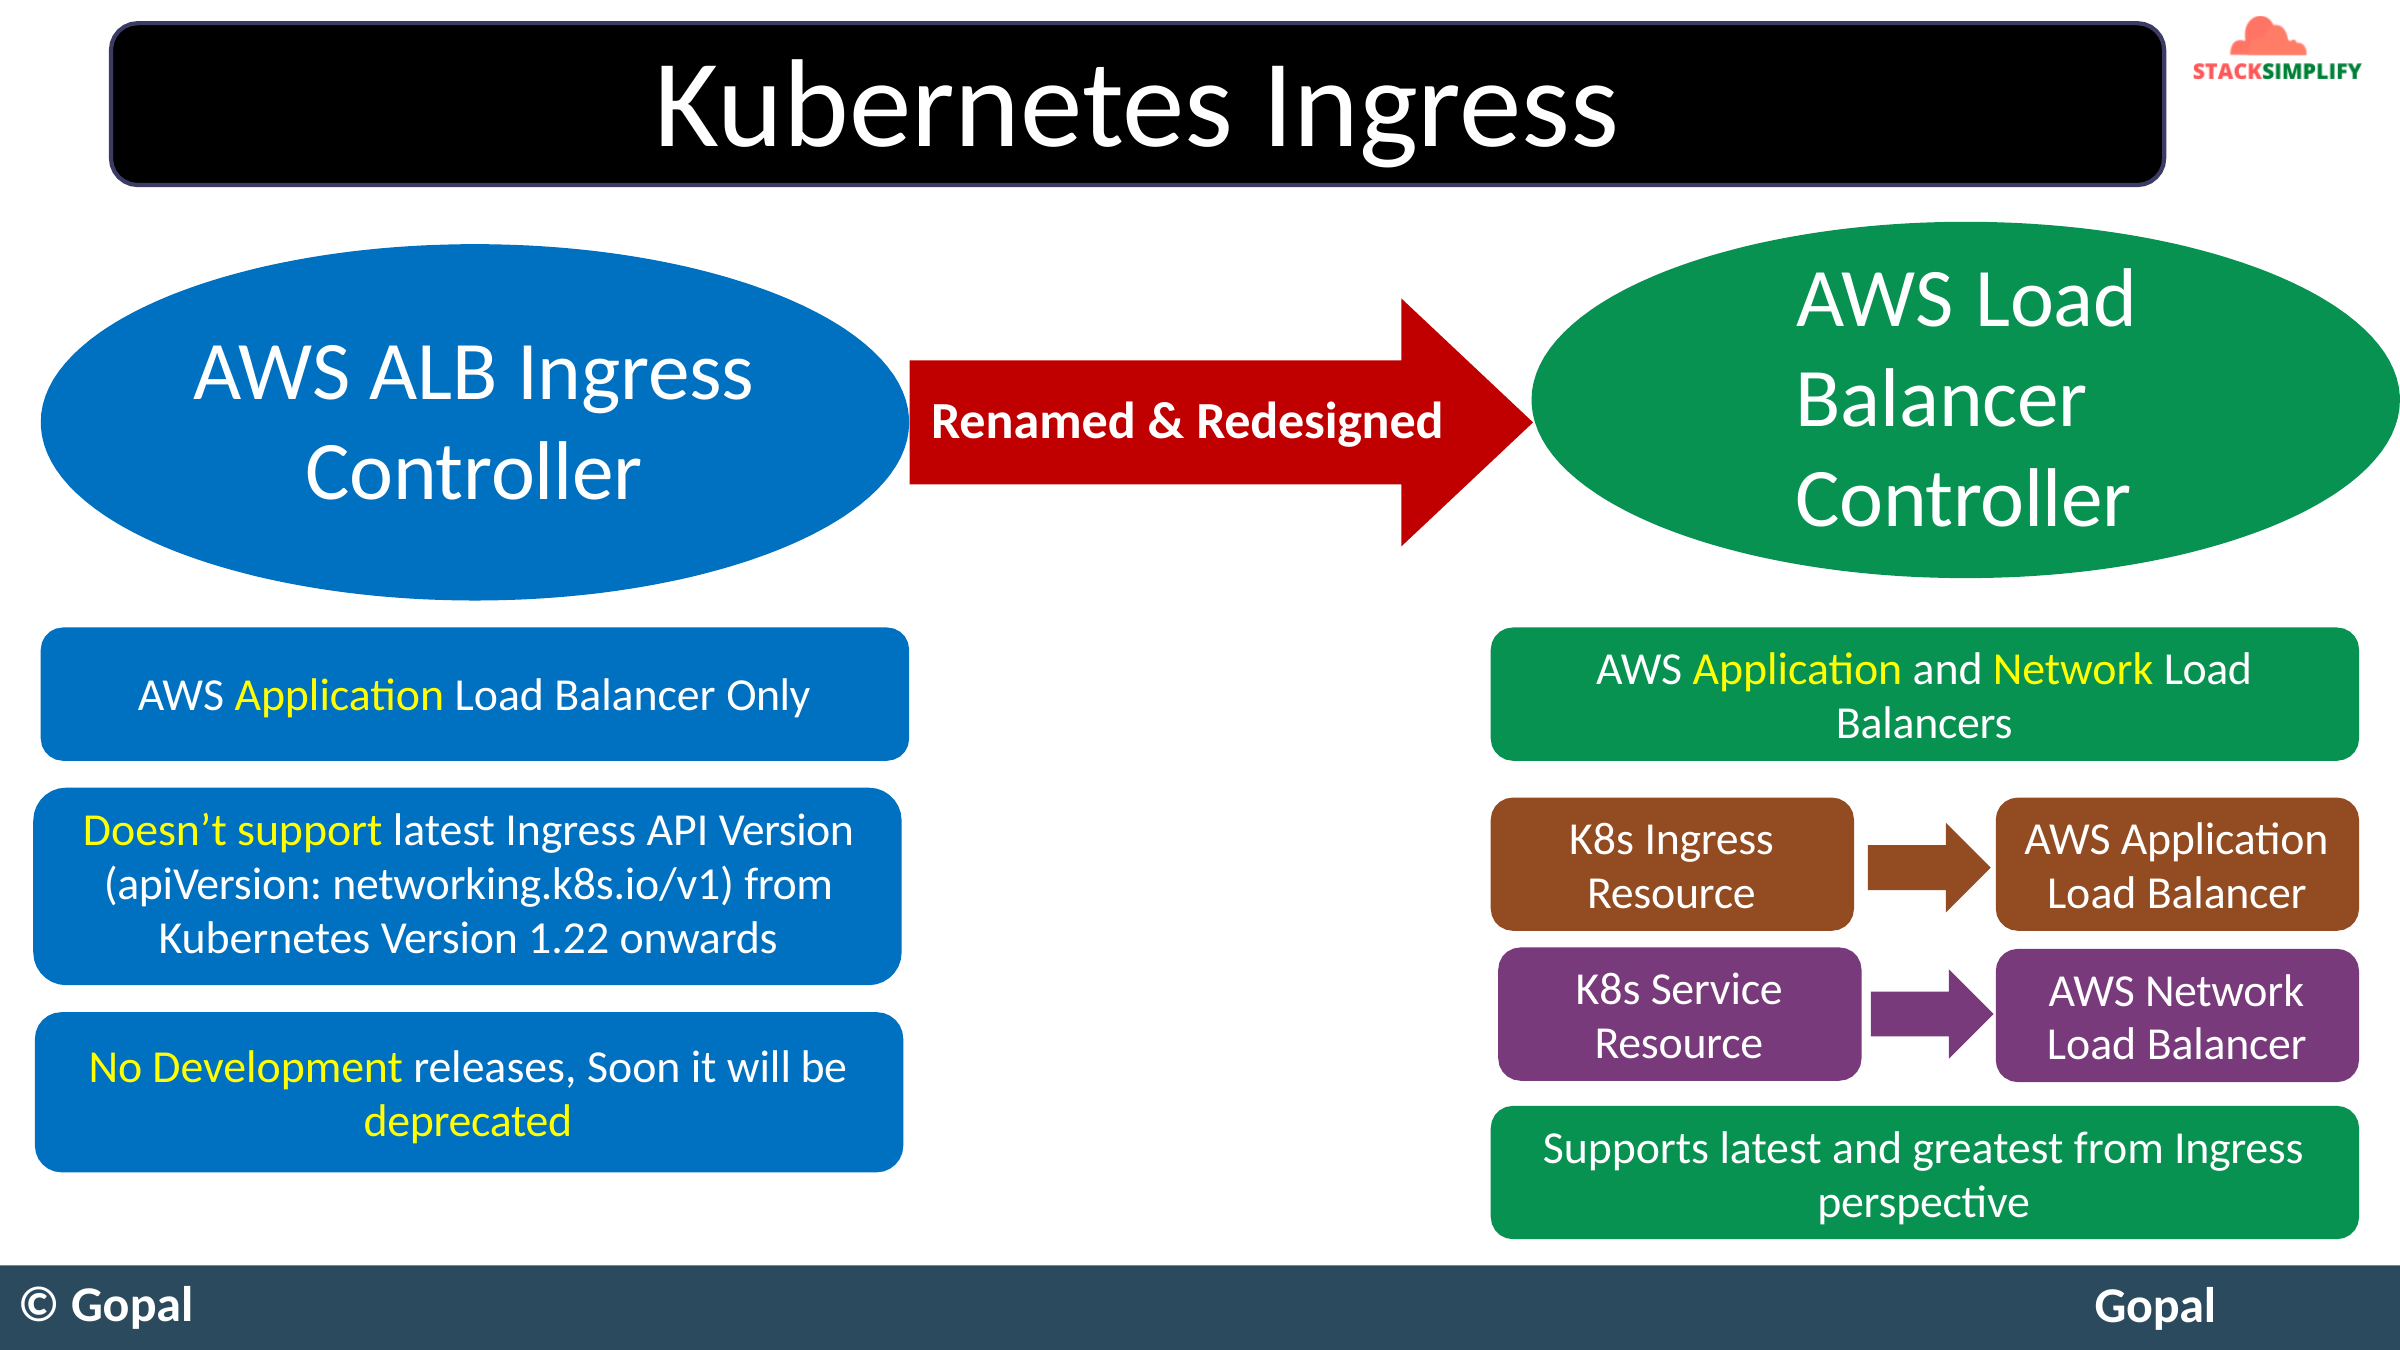

# Kubernetes Ingress

AWS Load Balancer Controller

AWS ALB Ingress Controller
Renamed & Redesigned

AWS Application and Network Load Balancers
AWS Application Load Balancer Only

Doesn’t support latest Ingress API Version (apiVersion: networking.k8s.io/v1) from Kubernetes Version 1.22 onwards
K8s Ingress Resource
K8s Service Resource
AWS Application Load Balancer
AWS Network Load Balancer

No Development releases, Soon it will be deprecated

Supports latest and greatest from Ingress perspective
© Gopal
Gopal